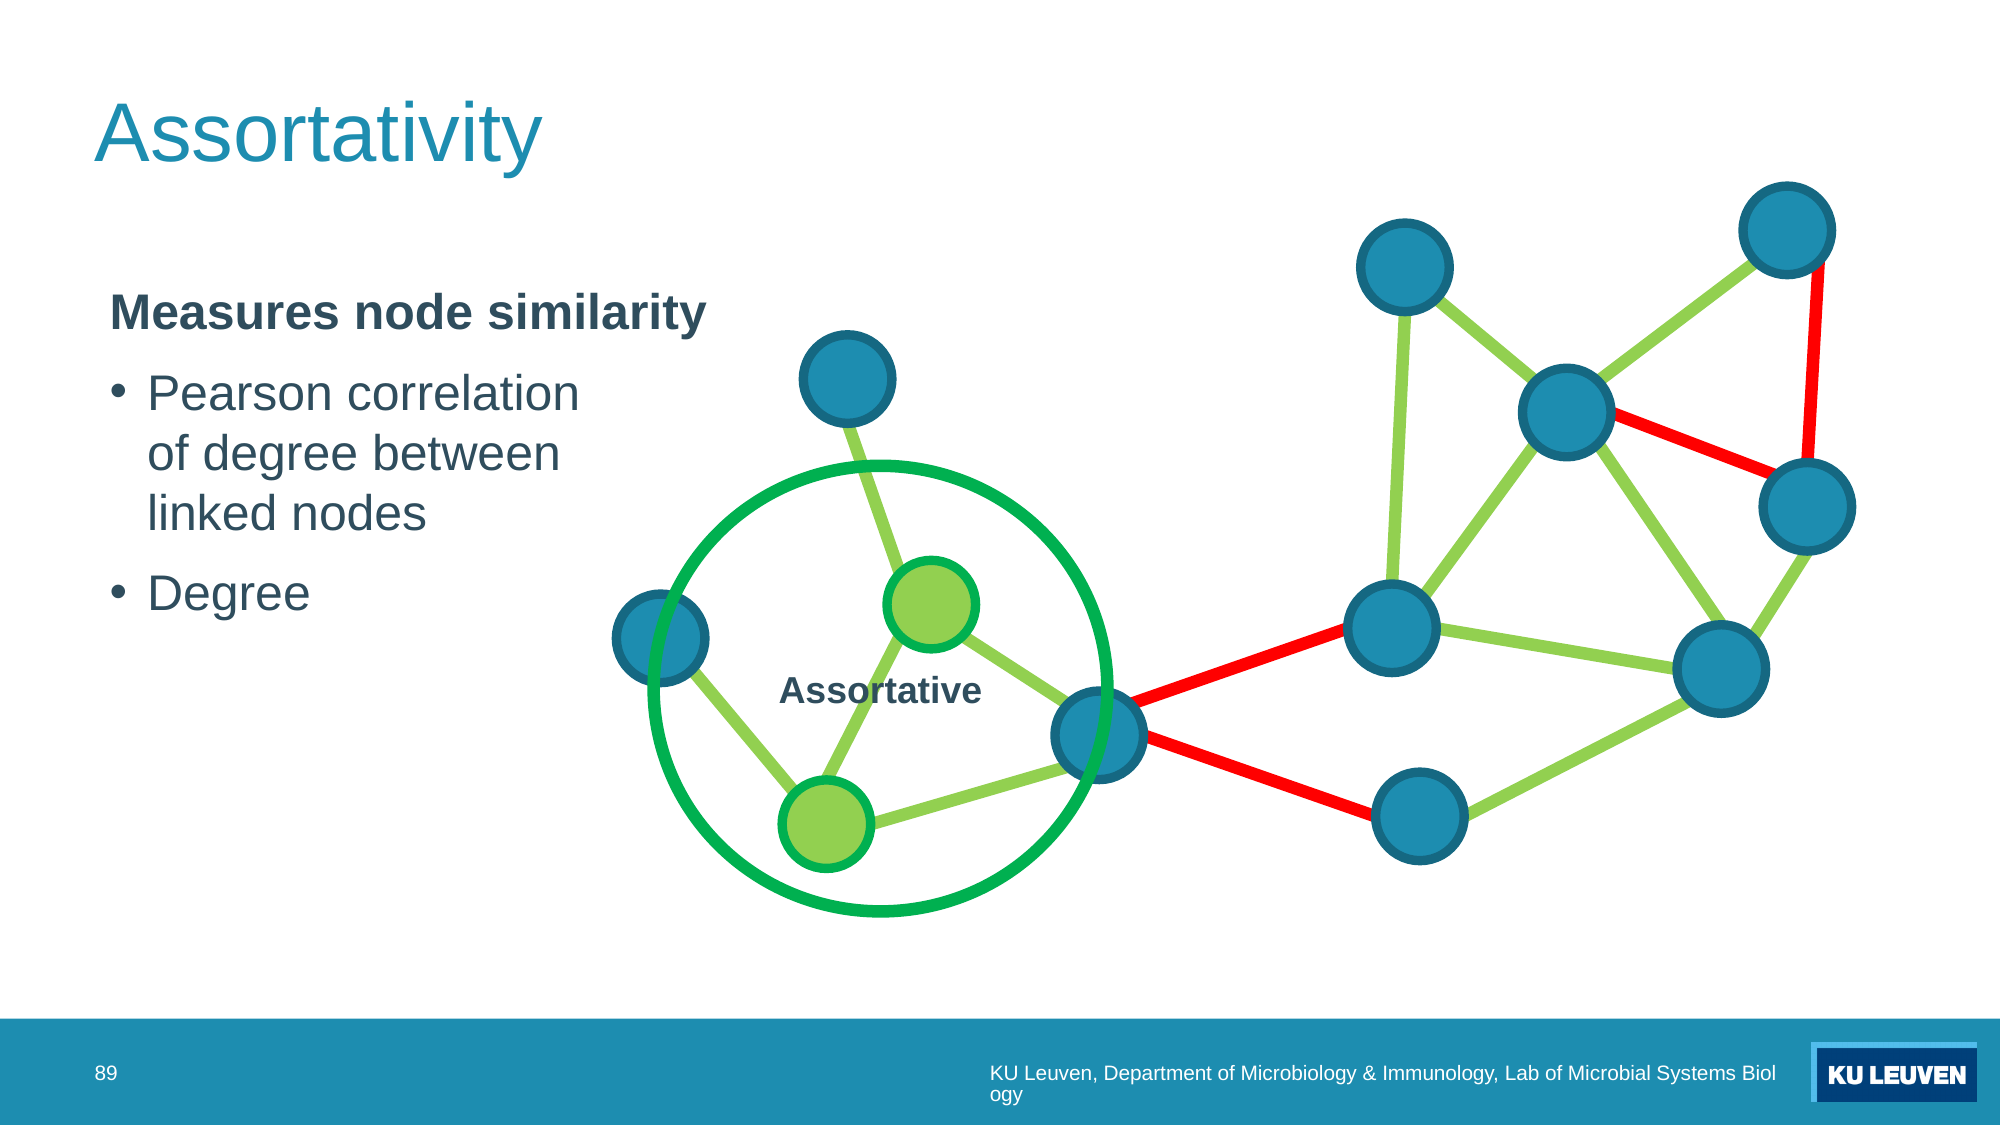

# Assortativity

Measures node similarity
Pearson correlation
of degree between
linked nodes
Degree

Assortative
89
KU Leuven, Department of Microbiology & Immunology, Lab of Microbial Systems Biology